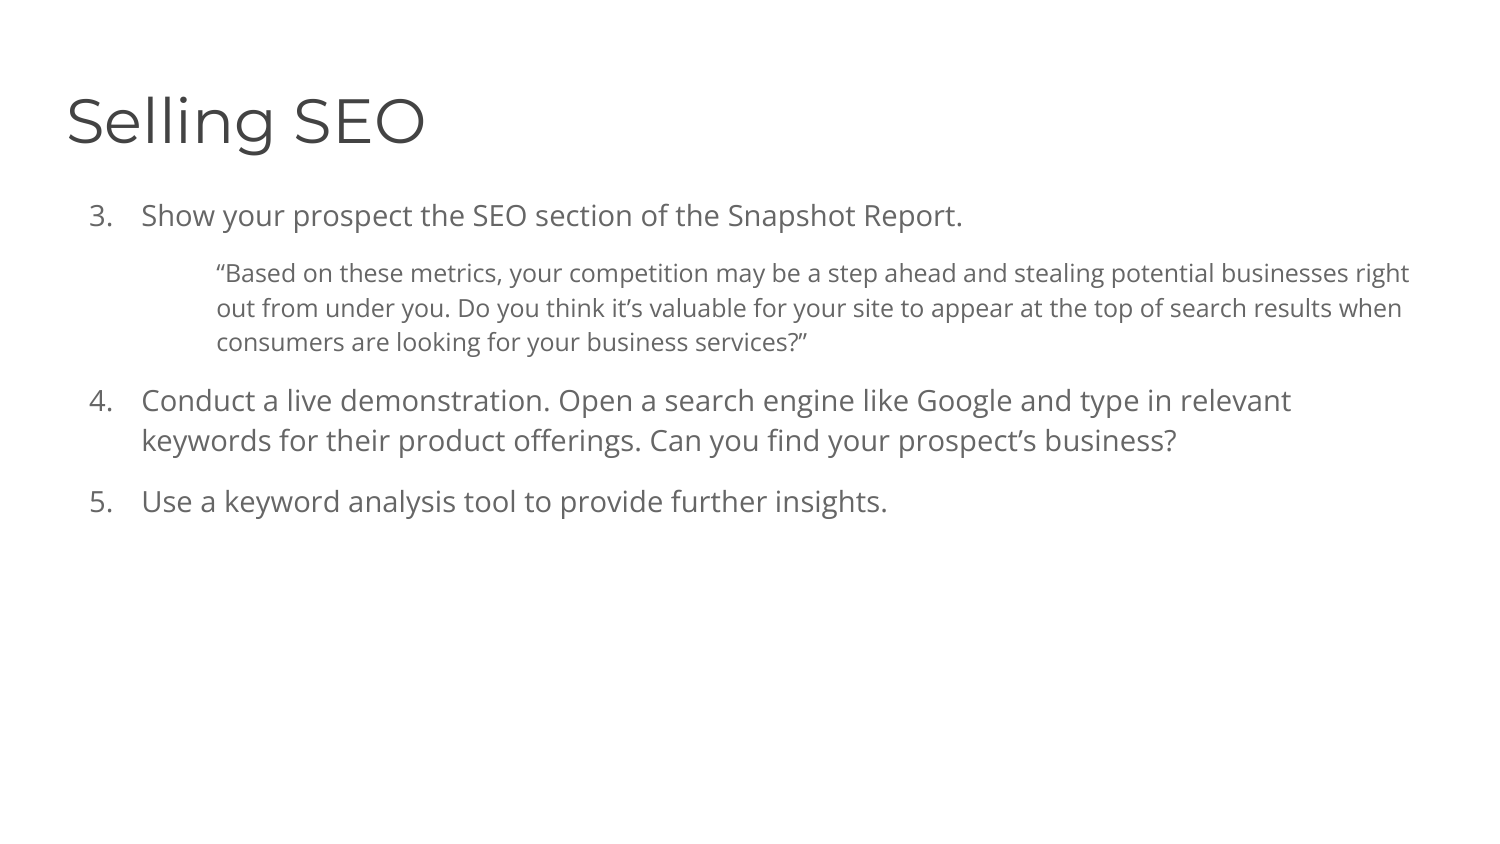

Selling SEO

Show your prospect the SEO section of the Snapshot Report.
“Based on these metrics, your competition may be a step ahead and stealing potential businesses right out from under you. Do you think it’s valuable for your site to appear at the top of search results when consumers are looking for your business services?”
Conduct a live demonstration. Open a search engine like Google and type in relevant keywords for their product offerings. Can you find your prospect’s business?
Use a keyword analysis tool to provide further insights.